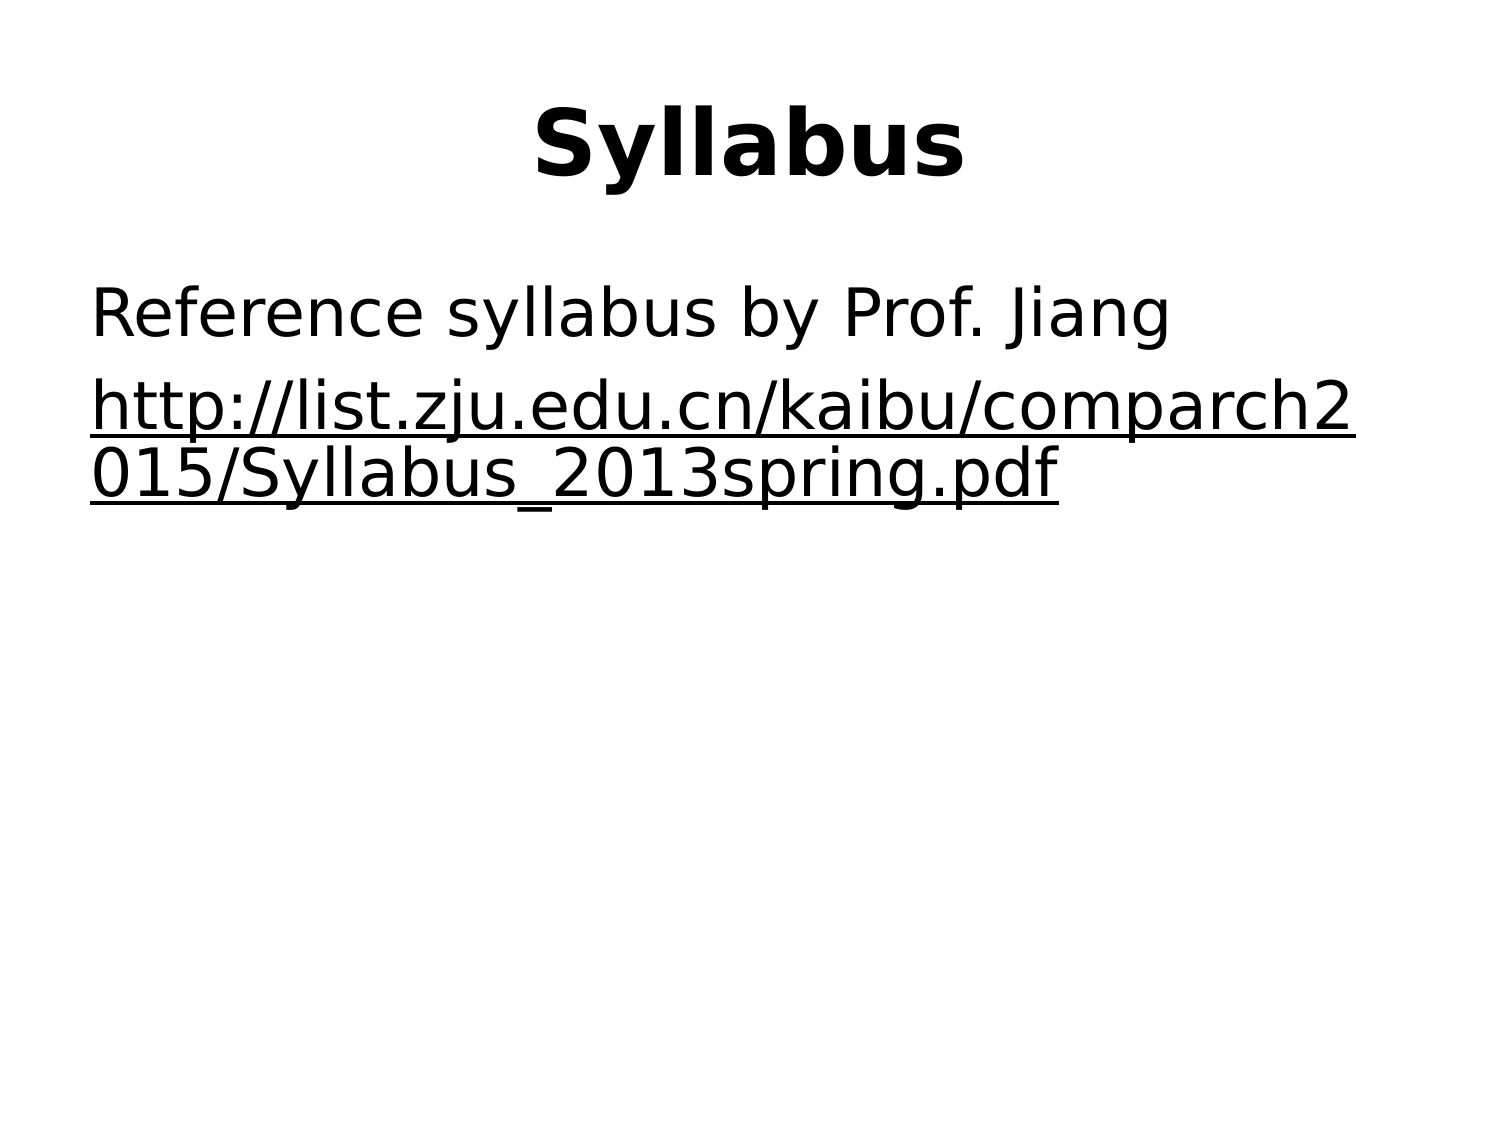

# Syllabus
Reference syllabus by Prof. Jiang
http://list.zju.edu.cn/kaibu/comparch2015/Syllabus_2013spring.pdf